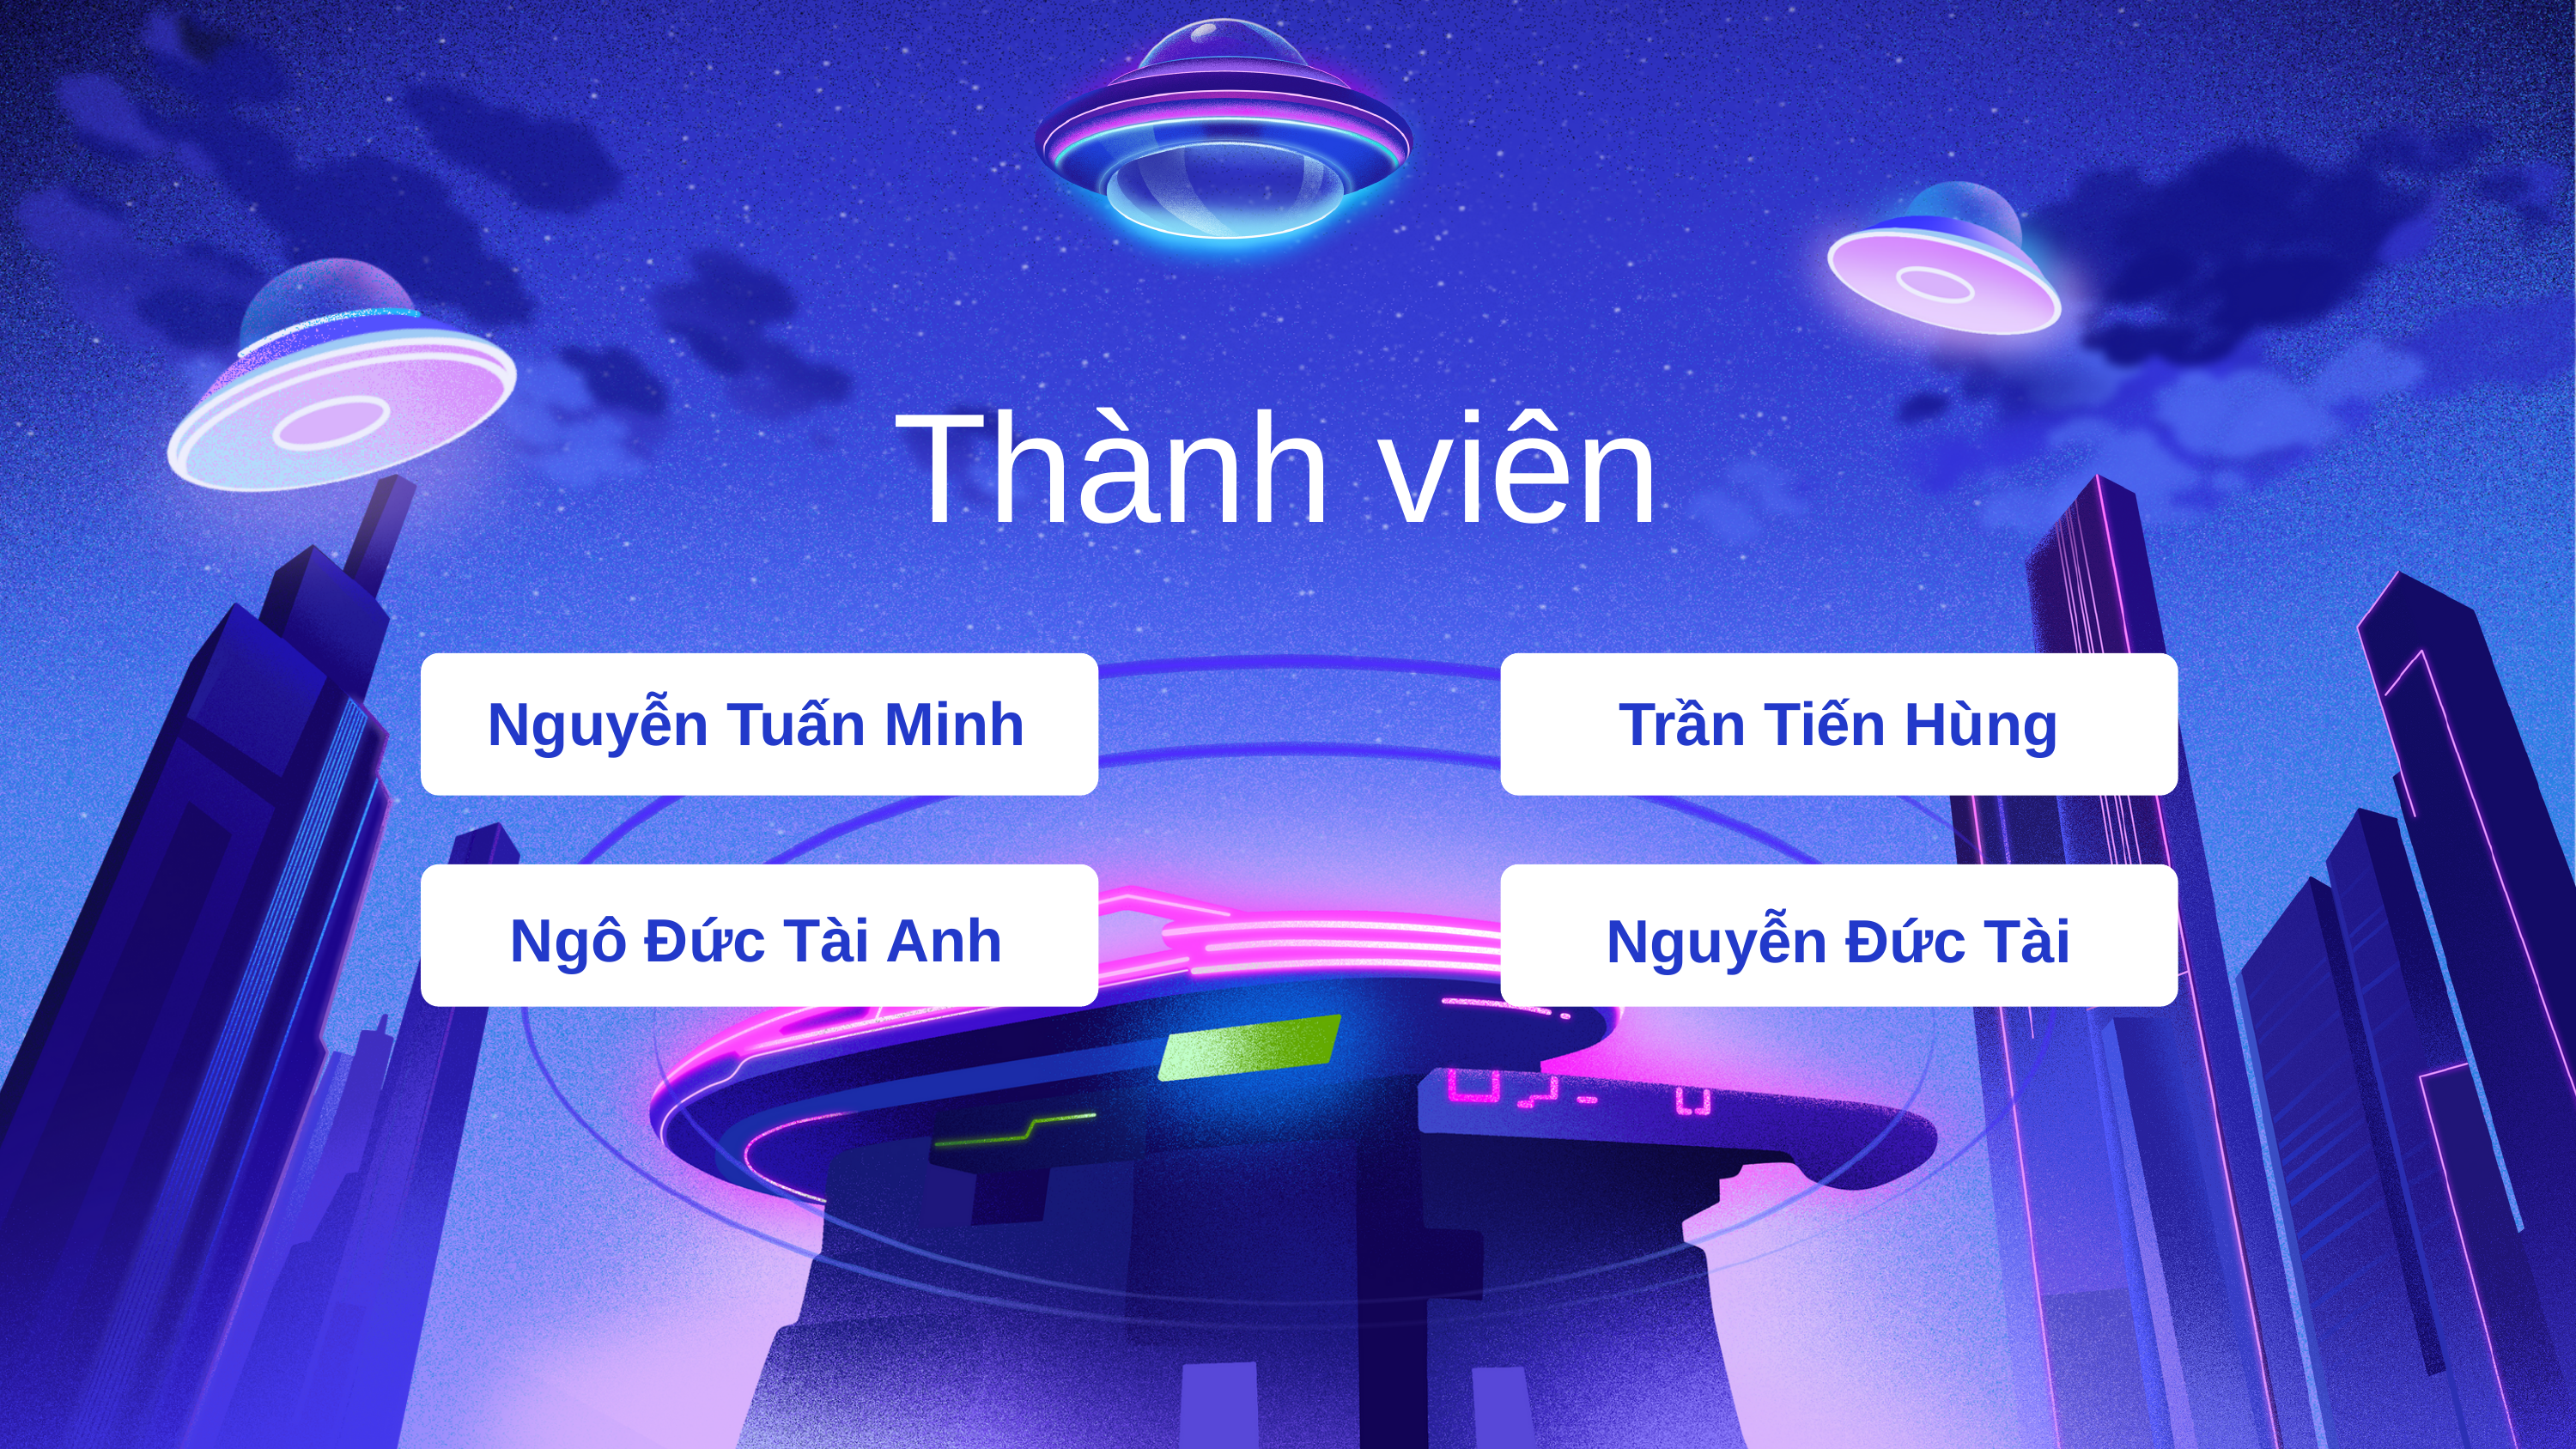

Thành viên

Nguyễn Tuấn Minh
Trần Tiến Hùng

Ngô Đức Tài Anh
Nguyễn Đức Tài